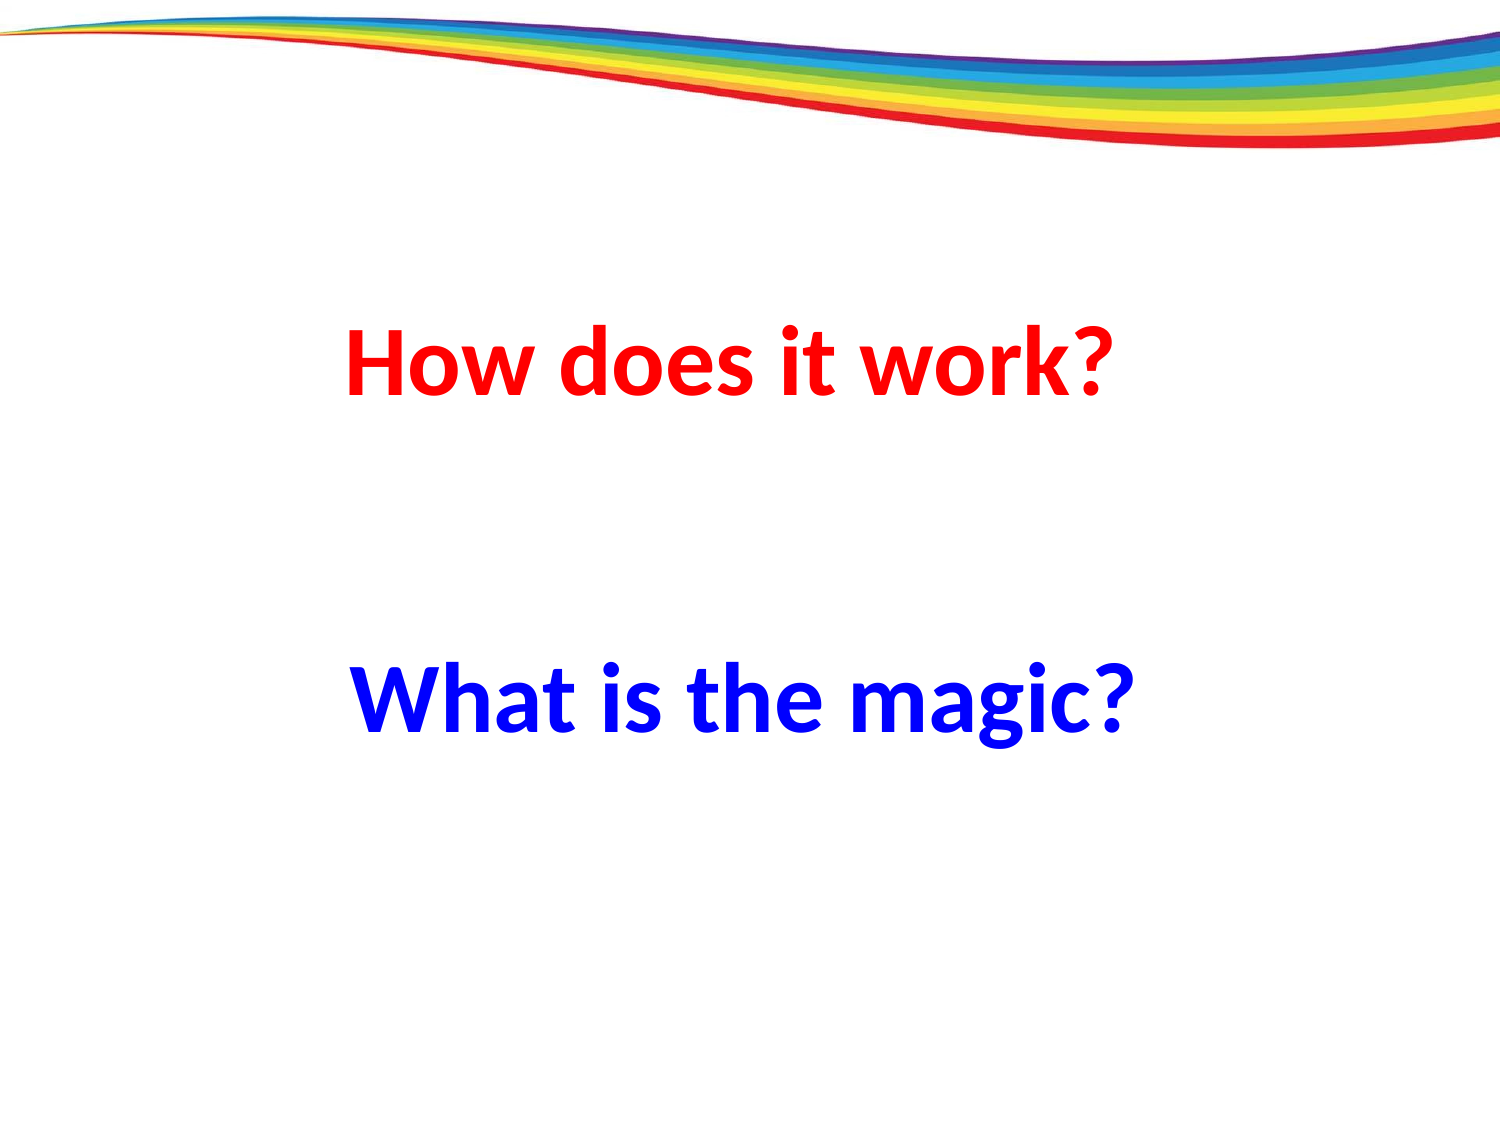

How does it work?
What is the magic?